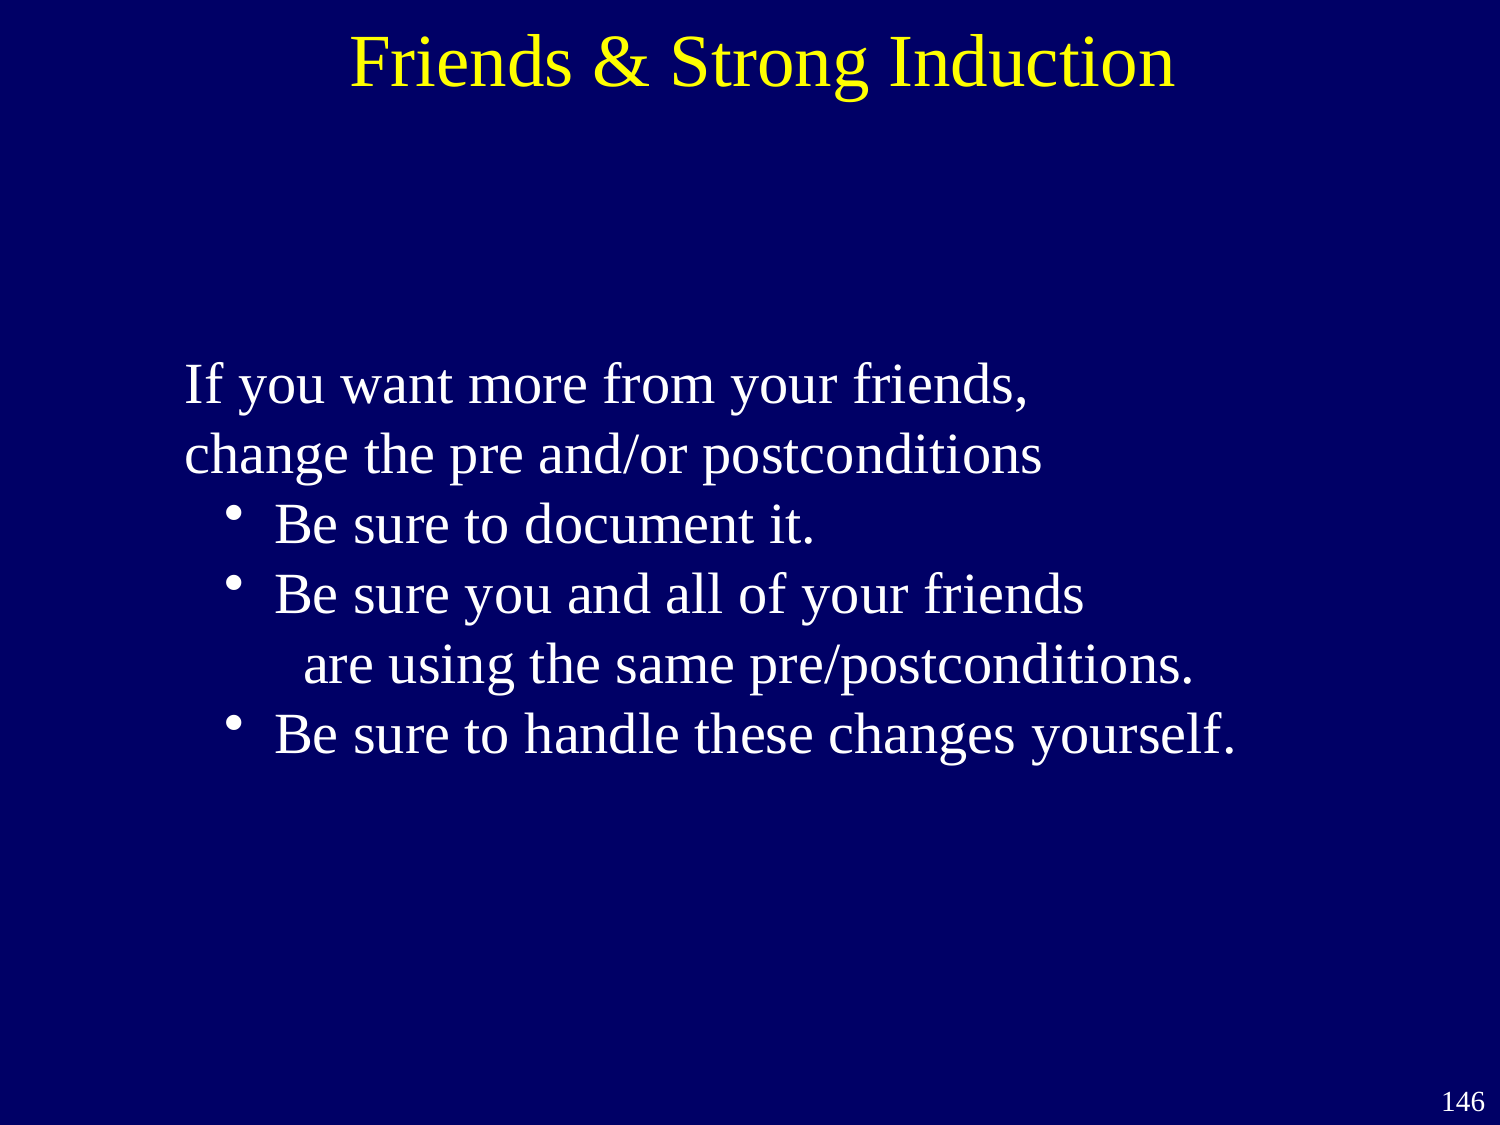

# Friends & Strong Induction
If you want more from your friends,
change the pre and/or postconditions
 Be sure to document it.
 Be sure you and all of your friends
   are using the same pre/postconditions.
 Be sure to handle these changes yourself.